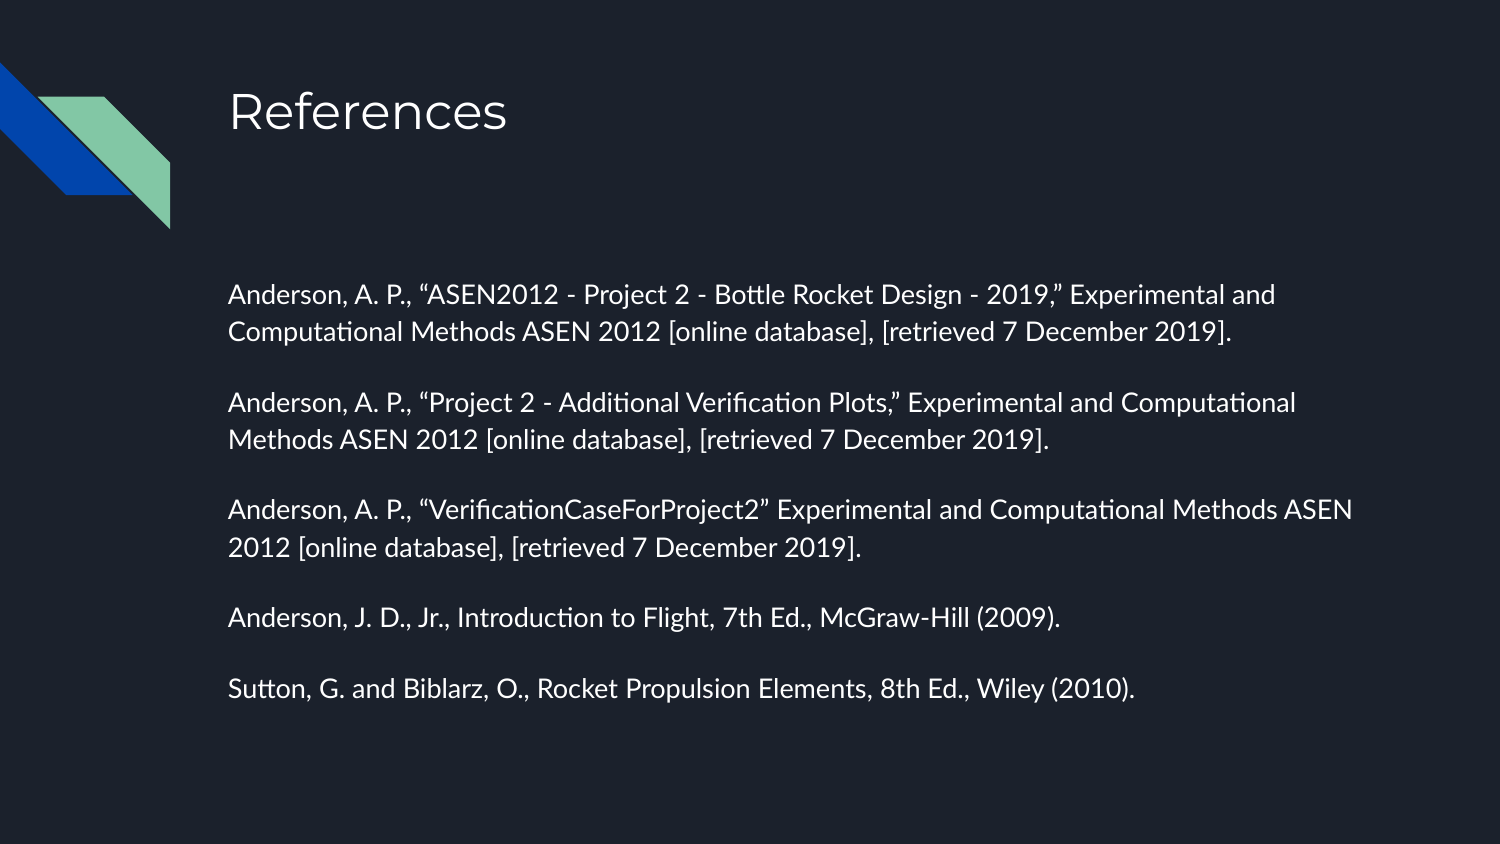

# References
Anderson, A. P., “ASEN2012 - Project 2 - Bottle Rocket Design - 2019,” Experimental and Computational Methods ASEN 2012 [online database], [retrieved 7 December 2019].
Anderson, A. P., “Project 2 - Additional Verification Plots,” Experimental and Computational Methods ASEN 2012 [online database], [retrieved 7 December 2019].
Anderson, A. P., “VerificationCaseForProject2” Experimental and Computational Methods ASEN 2012 [online database], [retrieved 7 December 2019].
Anderson, J. D., Jr., Introduction to Flight, 7th Ed., McGraw-Hill (2009).
Sutton, G. and Biblarz, O., Rocket Propulsion Elements, 8th Ed., Wiley (2010).